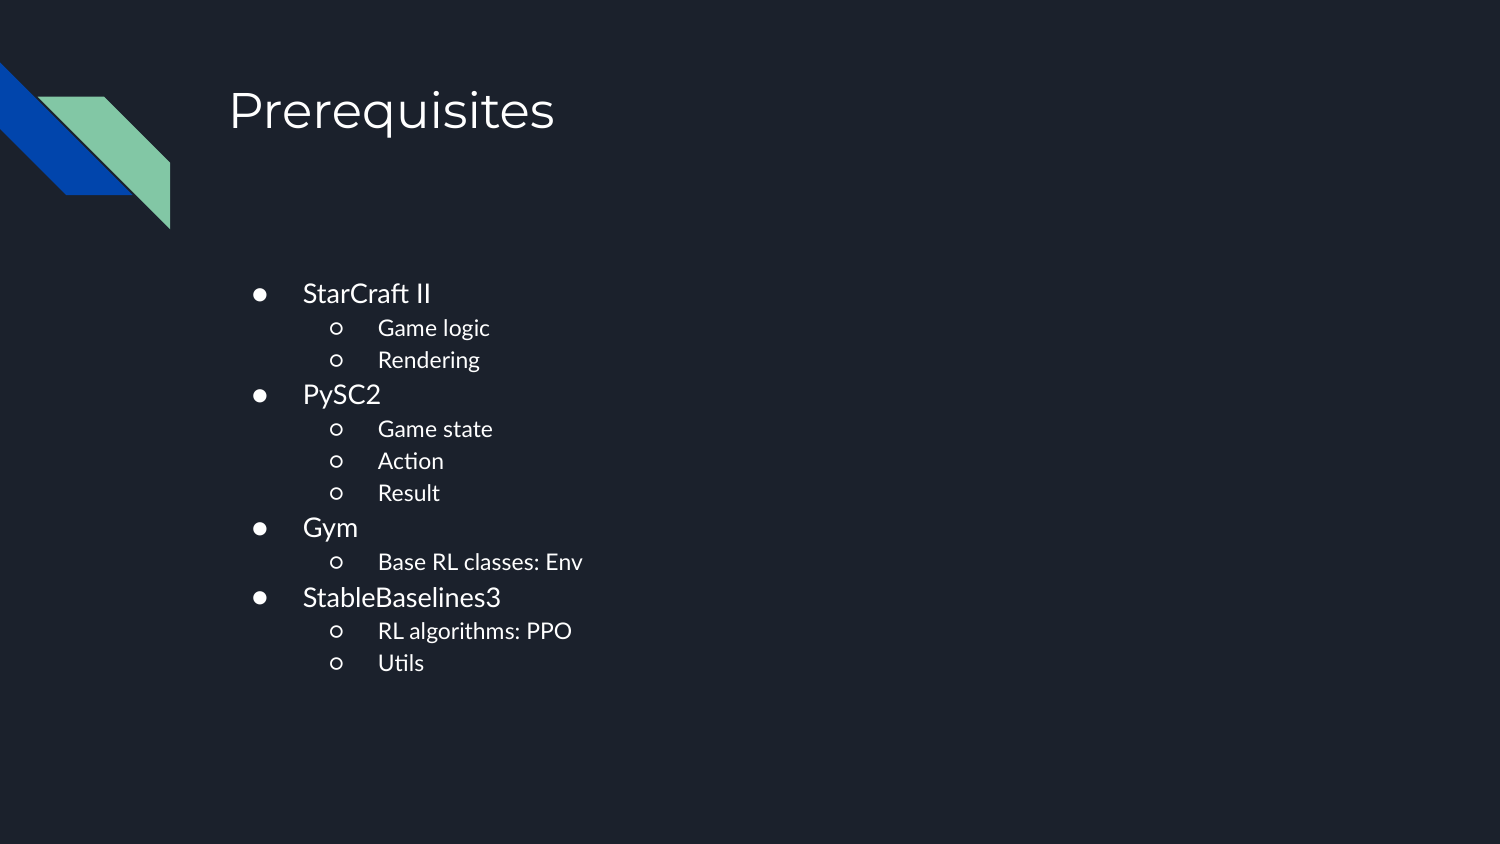

# Prerequisites
StarCraft II
Game logic
Rendering
PySC2
Game state
Action
Result
Gym
Base RL classes: Env
StableBaselines3
RL algorithms: PPO
Utils